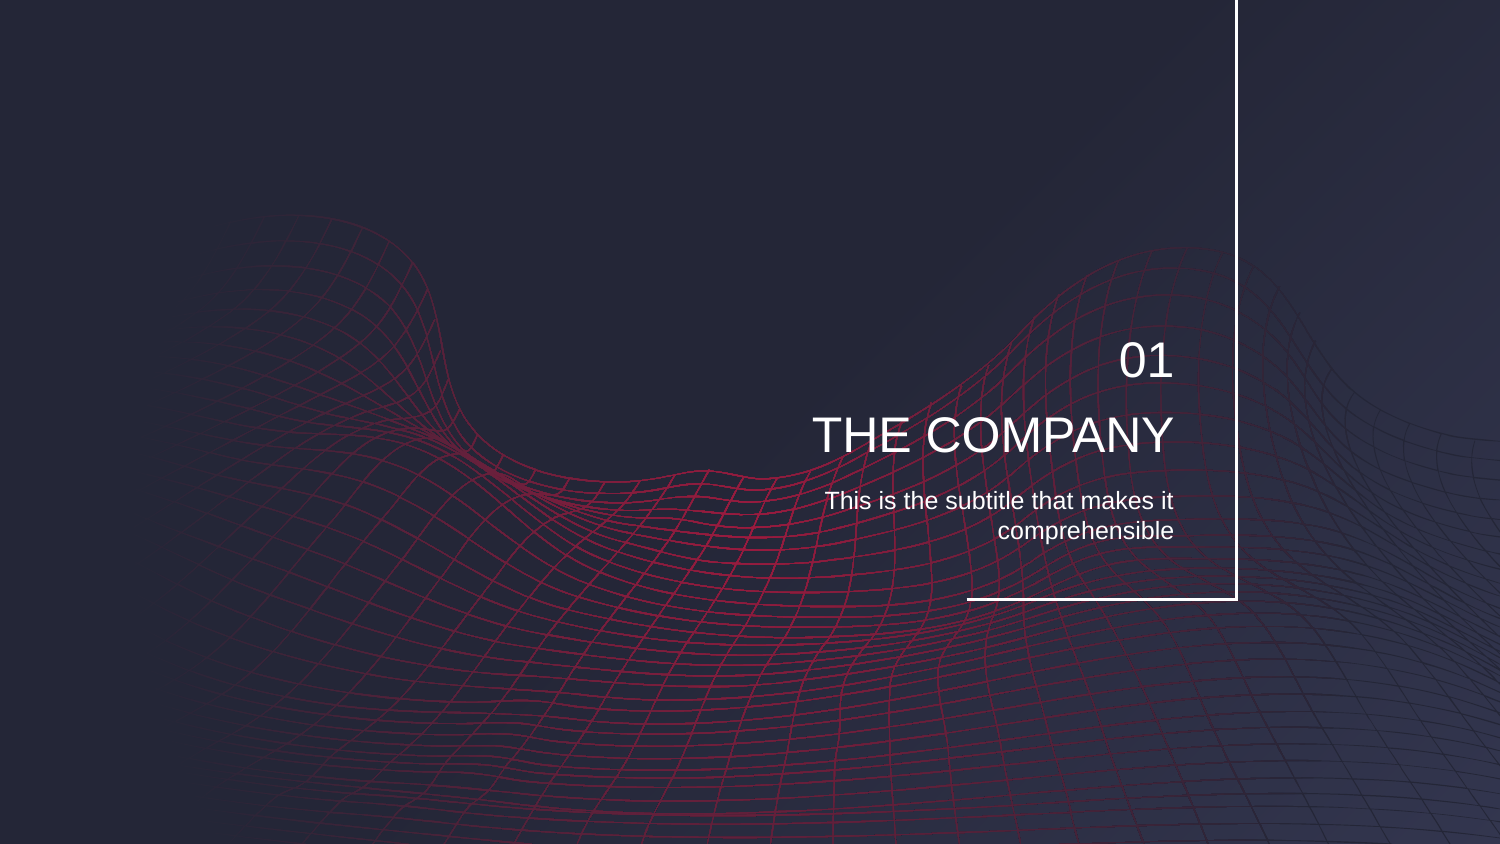

01
# THE COMPANY
This is the subtitle that makes it comprehensible